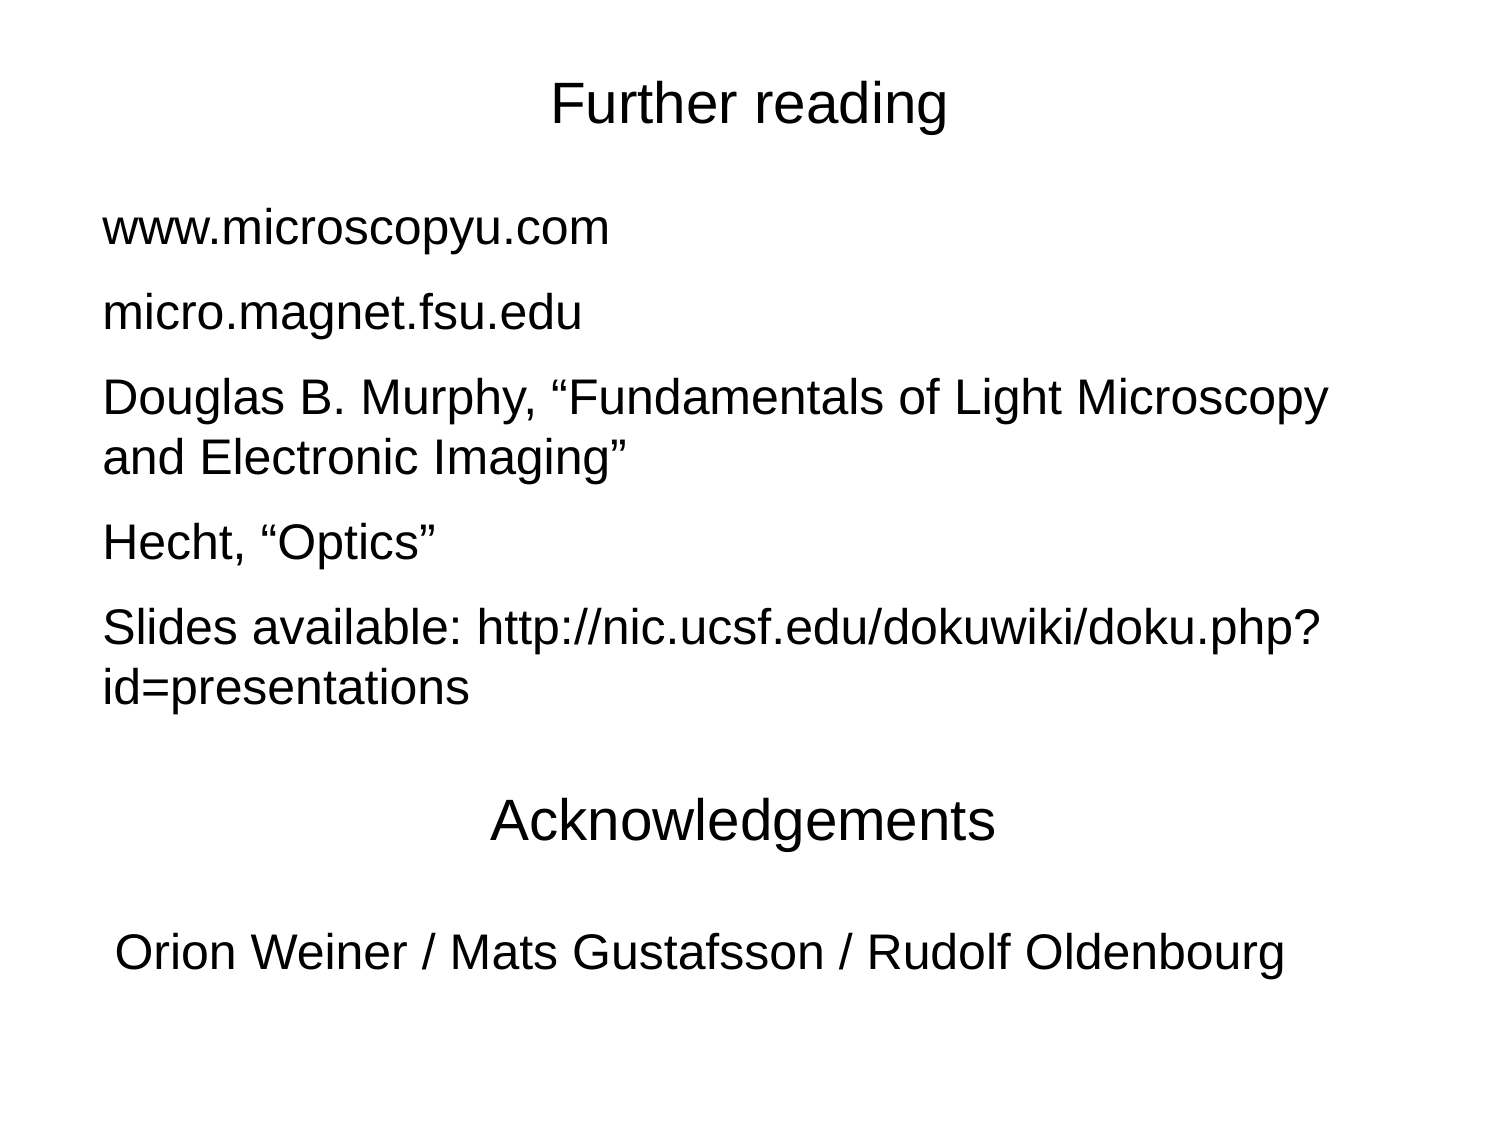

# Further reading
www.microscopyu.com
micro.magnet.fsu.edu
Douglas B. Murphy, “Fundamentals of Light Microscopy and Electronic Imaging”
Hecht, “Optics”
Slides available: http://nic.ucsf.edu/dokuwiki/doku.php?id=presentations
Acknowledgements
Orion Weiner / Mats Gustafsson / Rudolf Oldenbourg